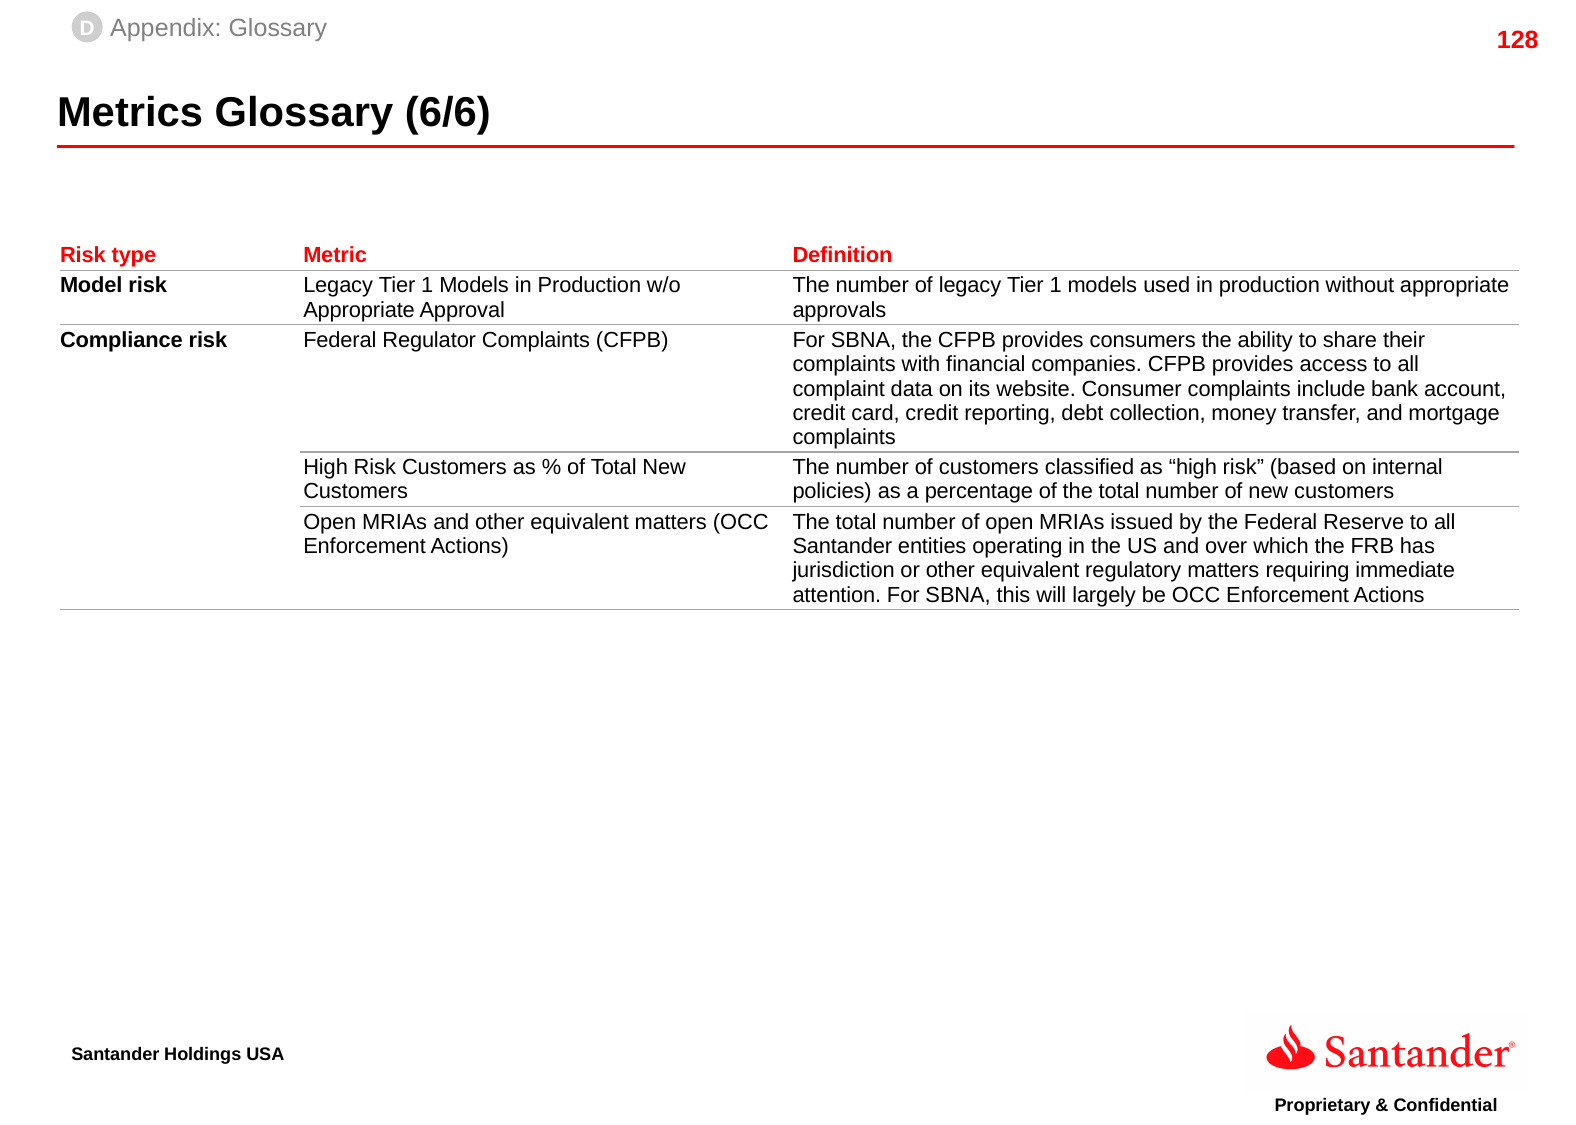

D
Appendix: Glossary
Metrics Glossary (6/6)
| Risk type | Metric | Definition |
| --- | --- | --- |
| Model risk | Legacy Tier 1 Models in Production w/o Appropriate Approval | The number of legacy Tier 1 models used in production without appropriate approvals |
| Compliance risk | Federal Regulator Complaints (CFPB) | For SBNA, the CFPB provides consumers the ability to share their complaints with financial companies. CFPB provides access to all complaint data on its website. Consumer complaints include bank account, credit card, credit reporting, debt collection, money transfer, and mortgage complaints |
|  | High Risk Customers as % of Total New Customers | The number of customers classified as “high risk” (based on internal policies) as a percentage of the total number of new customers |
|  | Open MRIAs and other equivalent matters (OCC Enforcement Actions) | The total number of open MRIAs issued by the Federal Reserve to all Santander entities operating in the US and over which the FRB has jurisdiction or other equivalent regulatory matters requiring immediate attention. For SBNA, this will largely be OCC Enforcement Actions |